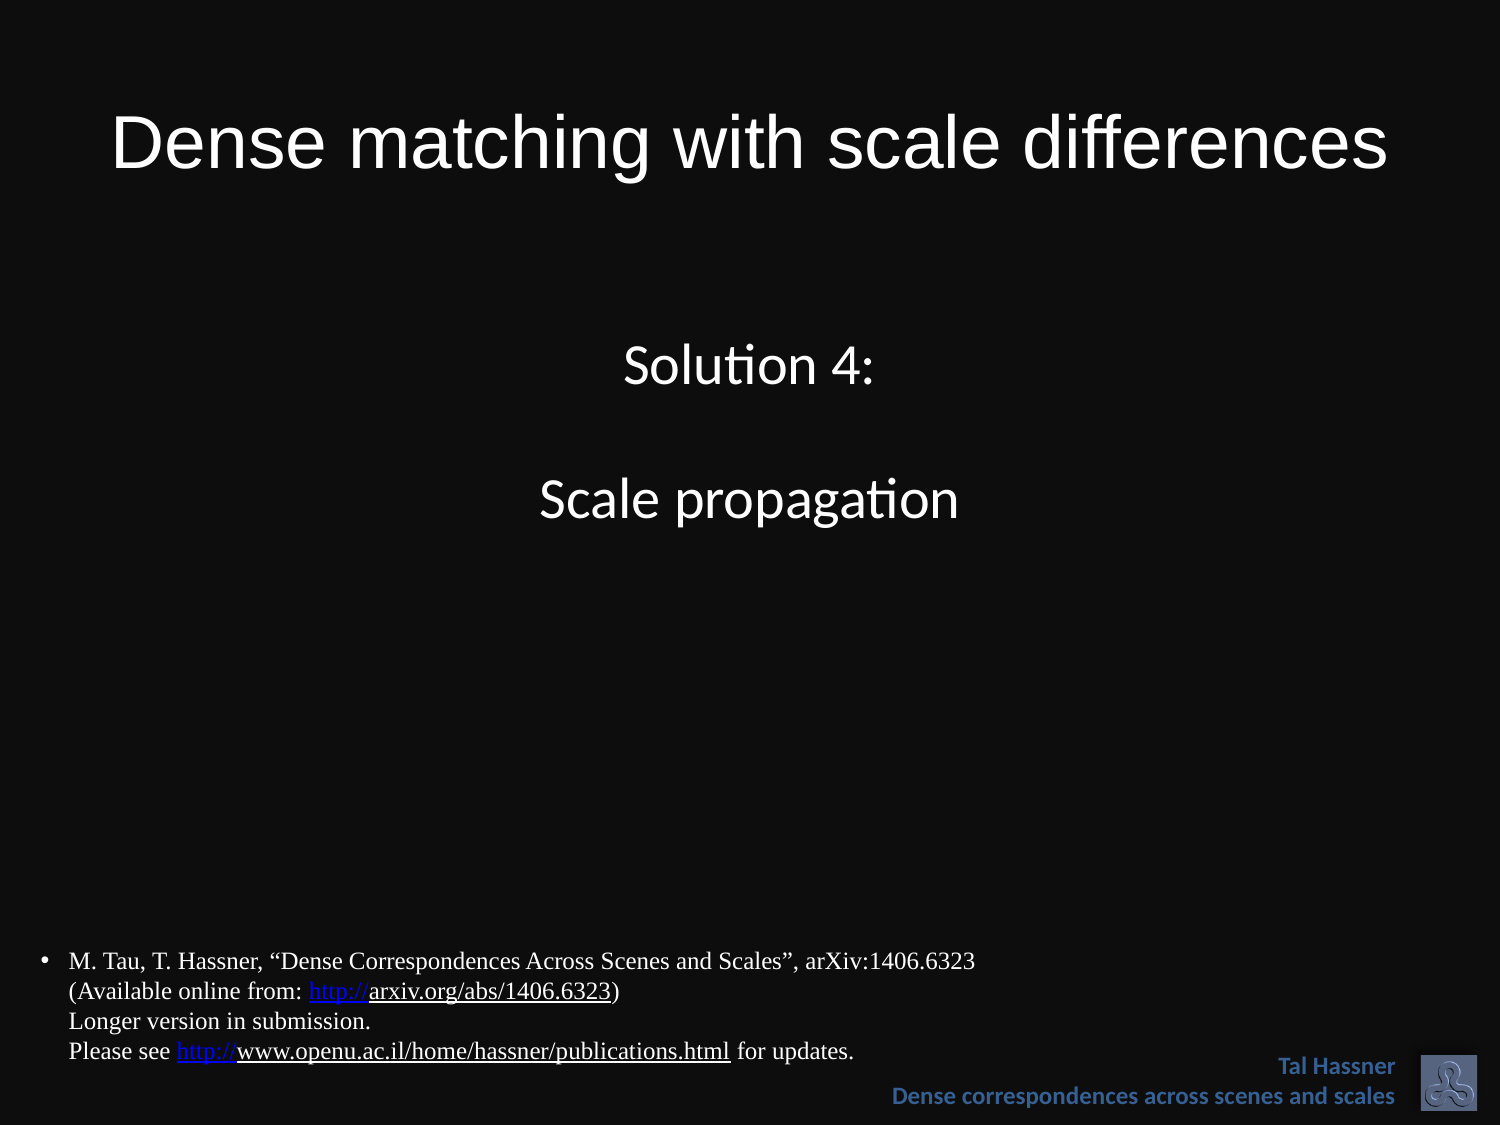

# Dense matching with scale differences
Solution 4:
Scale propagation
M. Tau, T. Hassner, “Dense Correspondences Across Scenes and Scales”, arXiv:1406.6323 (Available online from: http://arxiv.org/abs/1406.6323)
Longer version in submission.
Please see http://www.openu.ac.il/home/hassner/publications.html for updates.